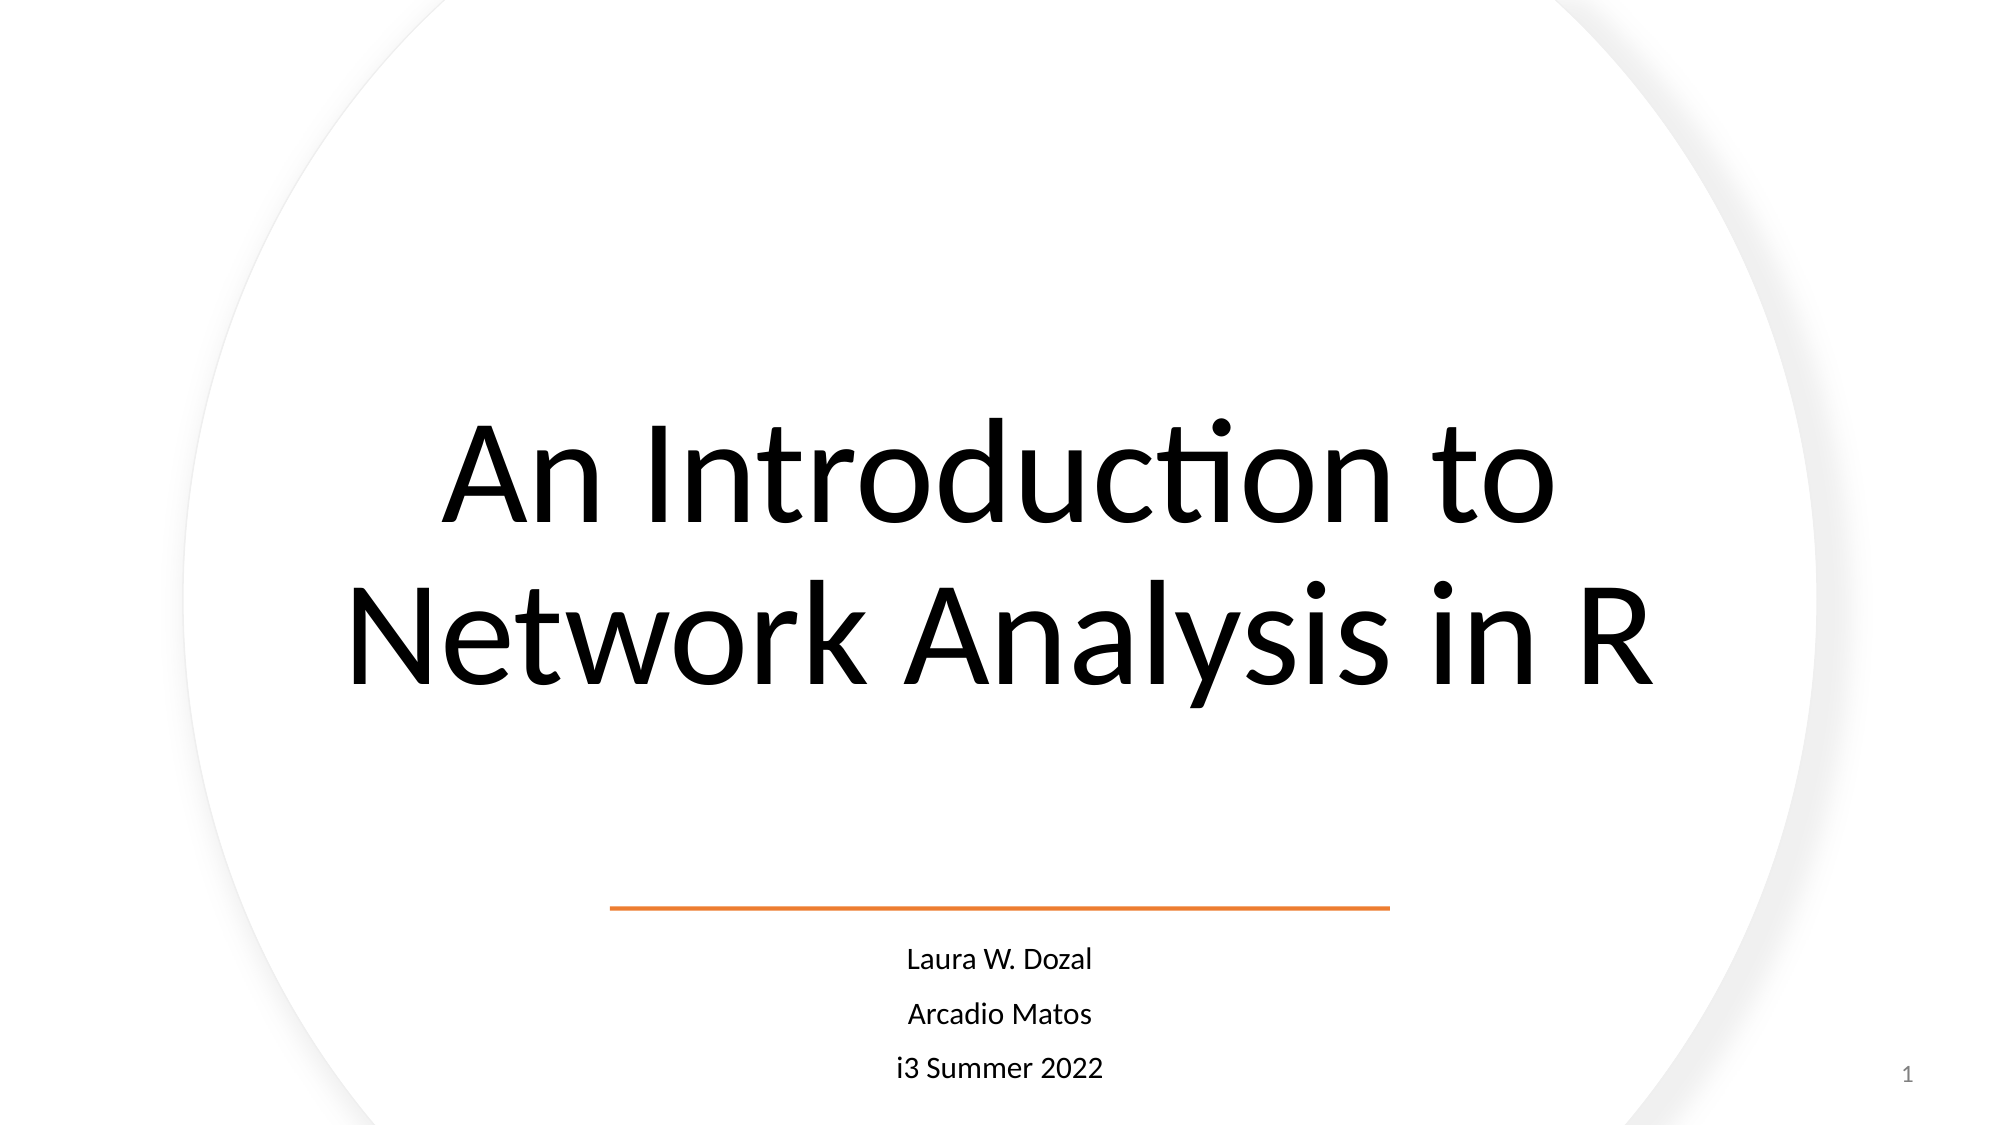

# An Introduction to Network Analysis in R

Laura W. Dozal
Arcadio Matos
i3 Summer 2022
1